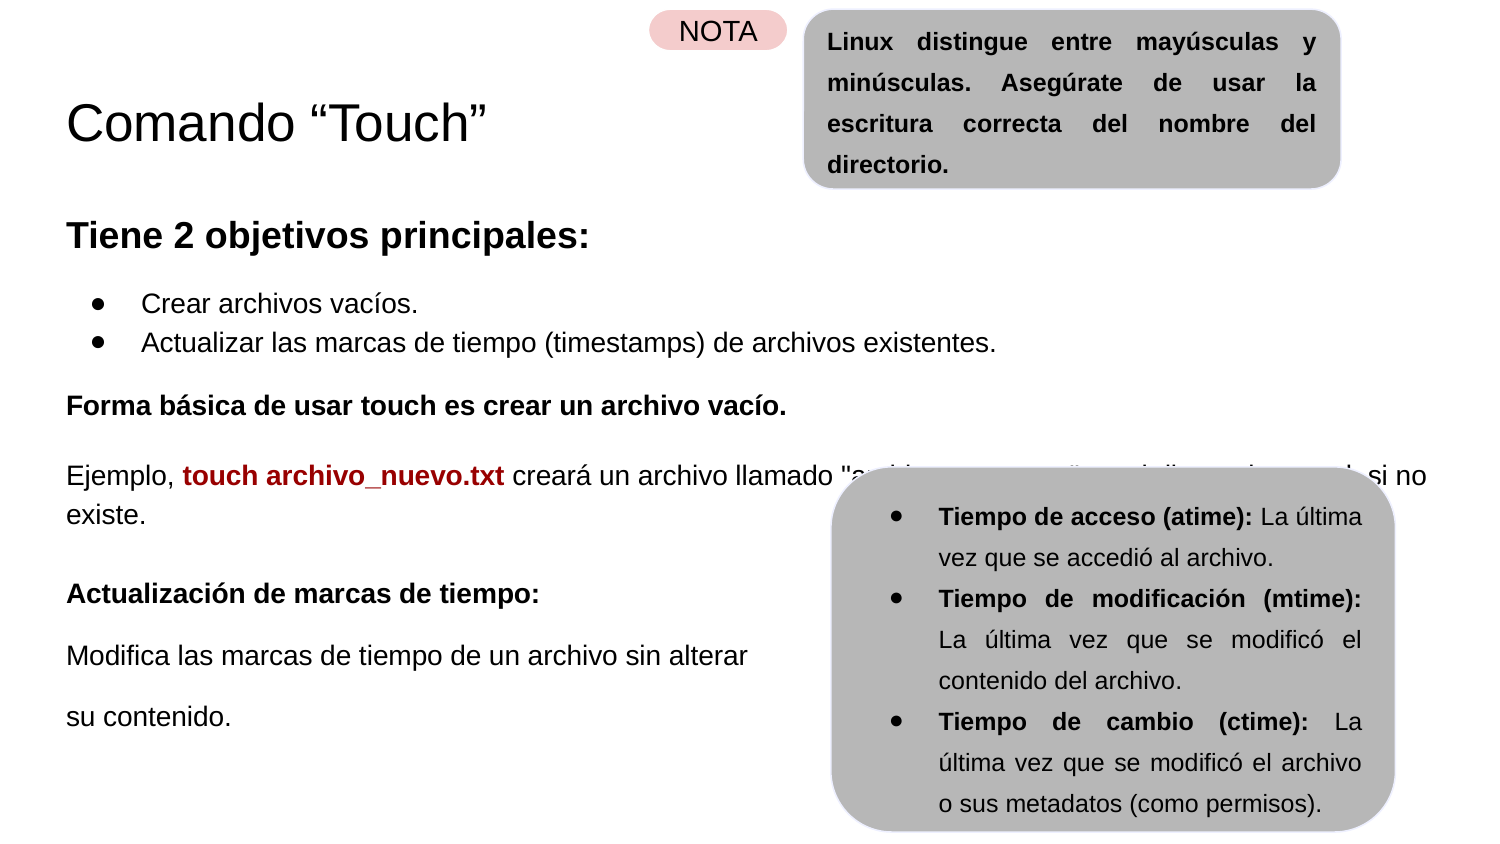

NOTA

Linux distingue entre mayúsculas y minúsculas. Asegúrate de usar la escritura correcta del nombre del directorio.

# Comando “Touch”
Tiene 2 objetivos principales:
Crear archivos vacíos.
Actualizar las marcas de tiempo (timestamps) de archivos existentes.
Forma básica de usar touch es crear un archivo vacío.
Ejemplo, touch archivo_nuevo.txt creará un archivo llamado "archivo_nuevo.txt" en el directorio actual, si no existe.
Actualización de marcas de tiempo:
Modifica las marcas de tiempo de un archivo sin alterar
su contenido.

Tiempo de acceso (atime): La última vez que se accedió al archivo.
Tiempo de modificación (mtime): La última vez que se modificó el contenido del archivo.
Tiempo de cambio (ctime): La última vez que se modificó el archivo o sus metadatos (como permisos).